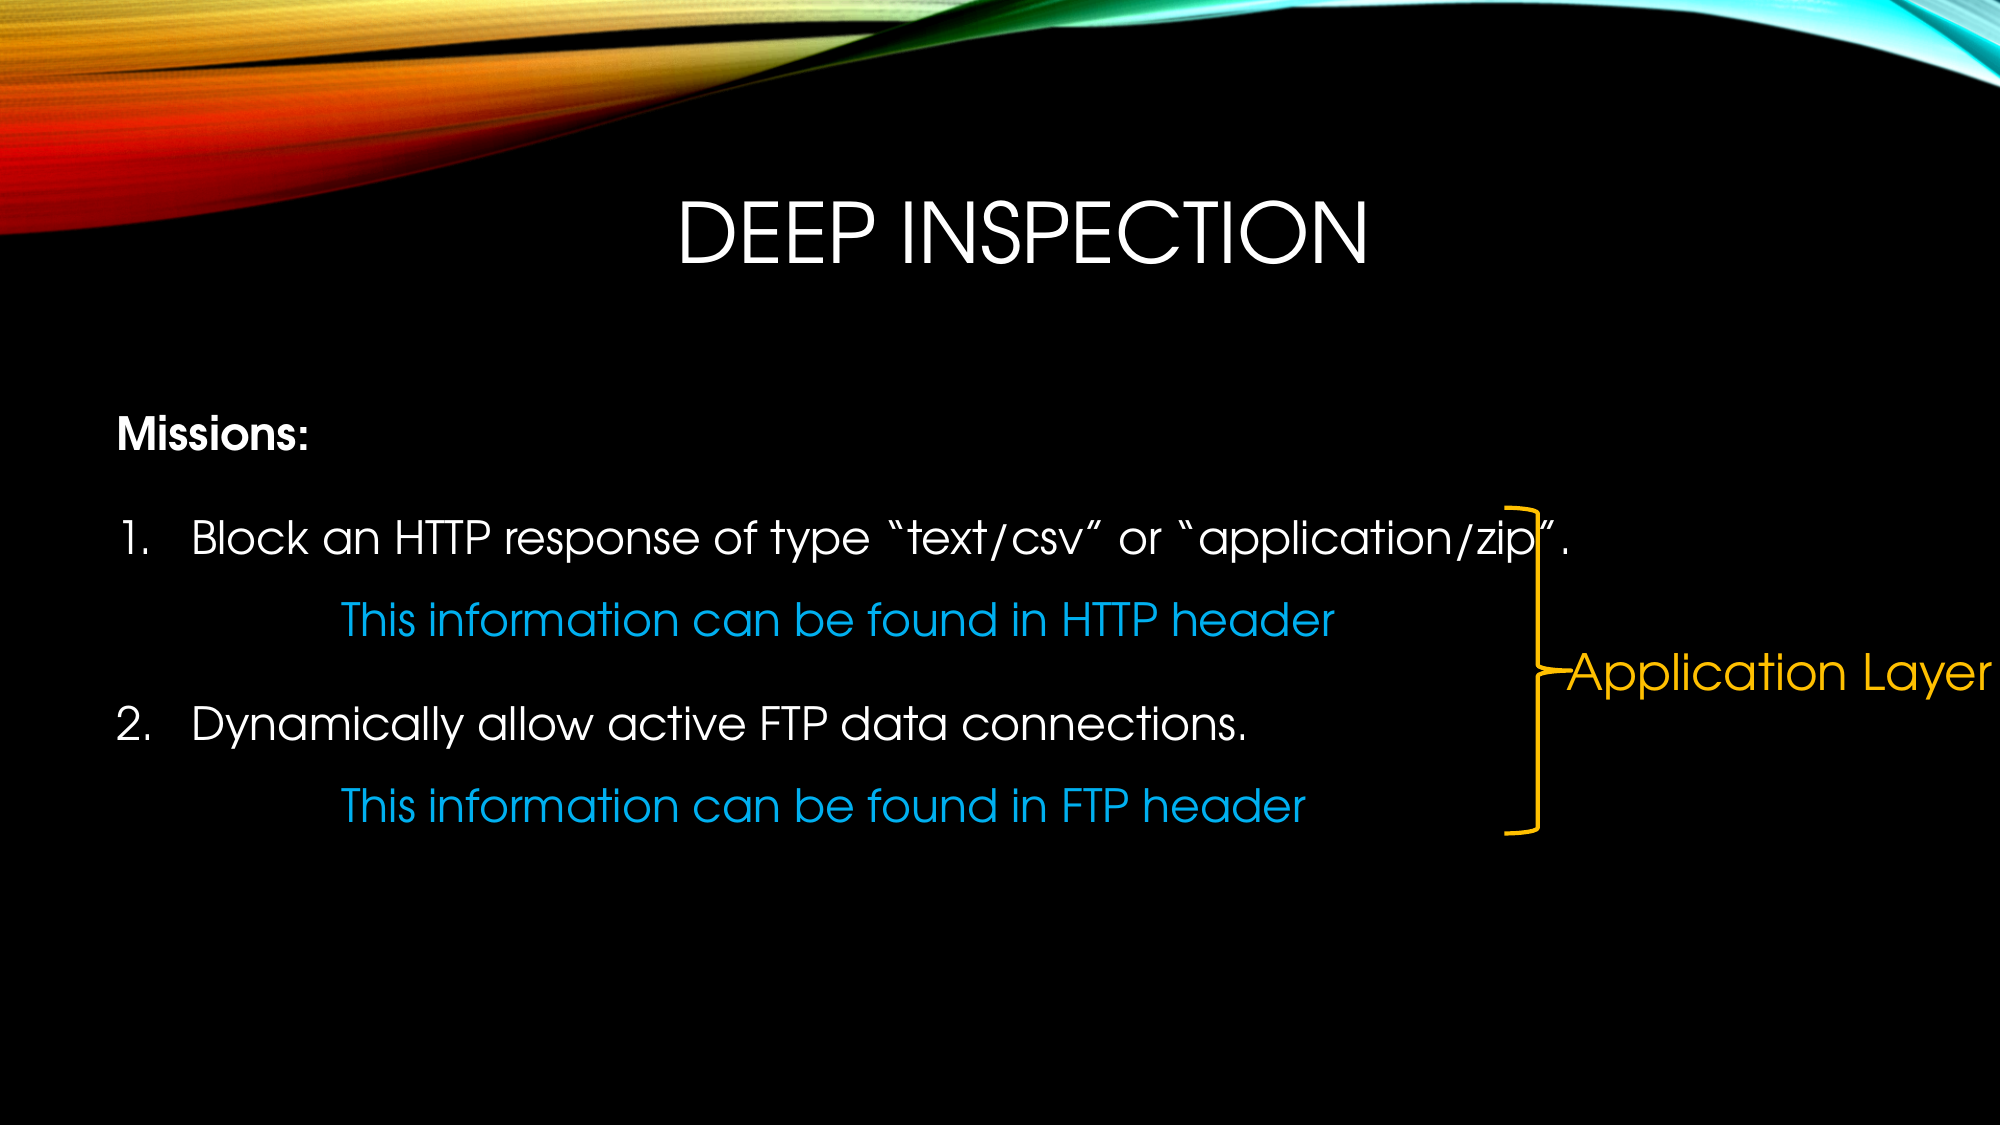

# Deep Inspection
Missions:
Block an HTTP response of type “text/csv” or “application/zip”.
	This information can be found in HTTP header
Dynamically allow active FTP data connections.
	This information can be found in FTP header

Application Layer